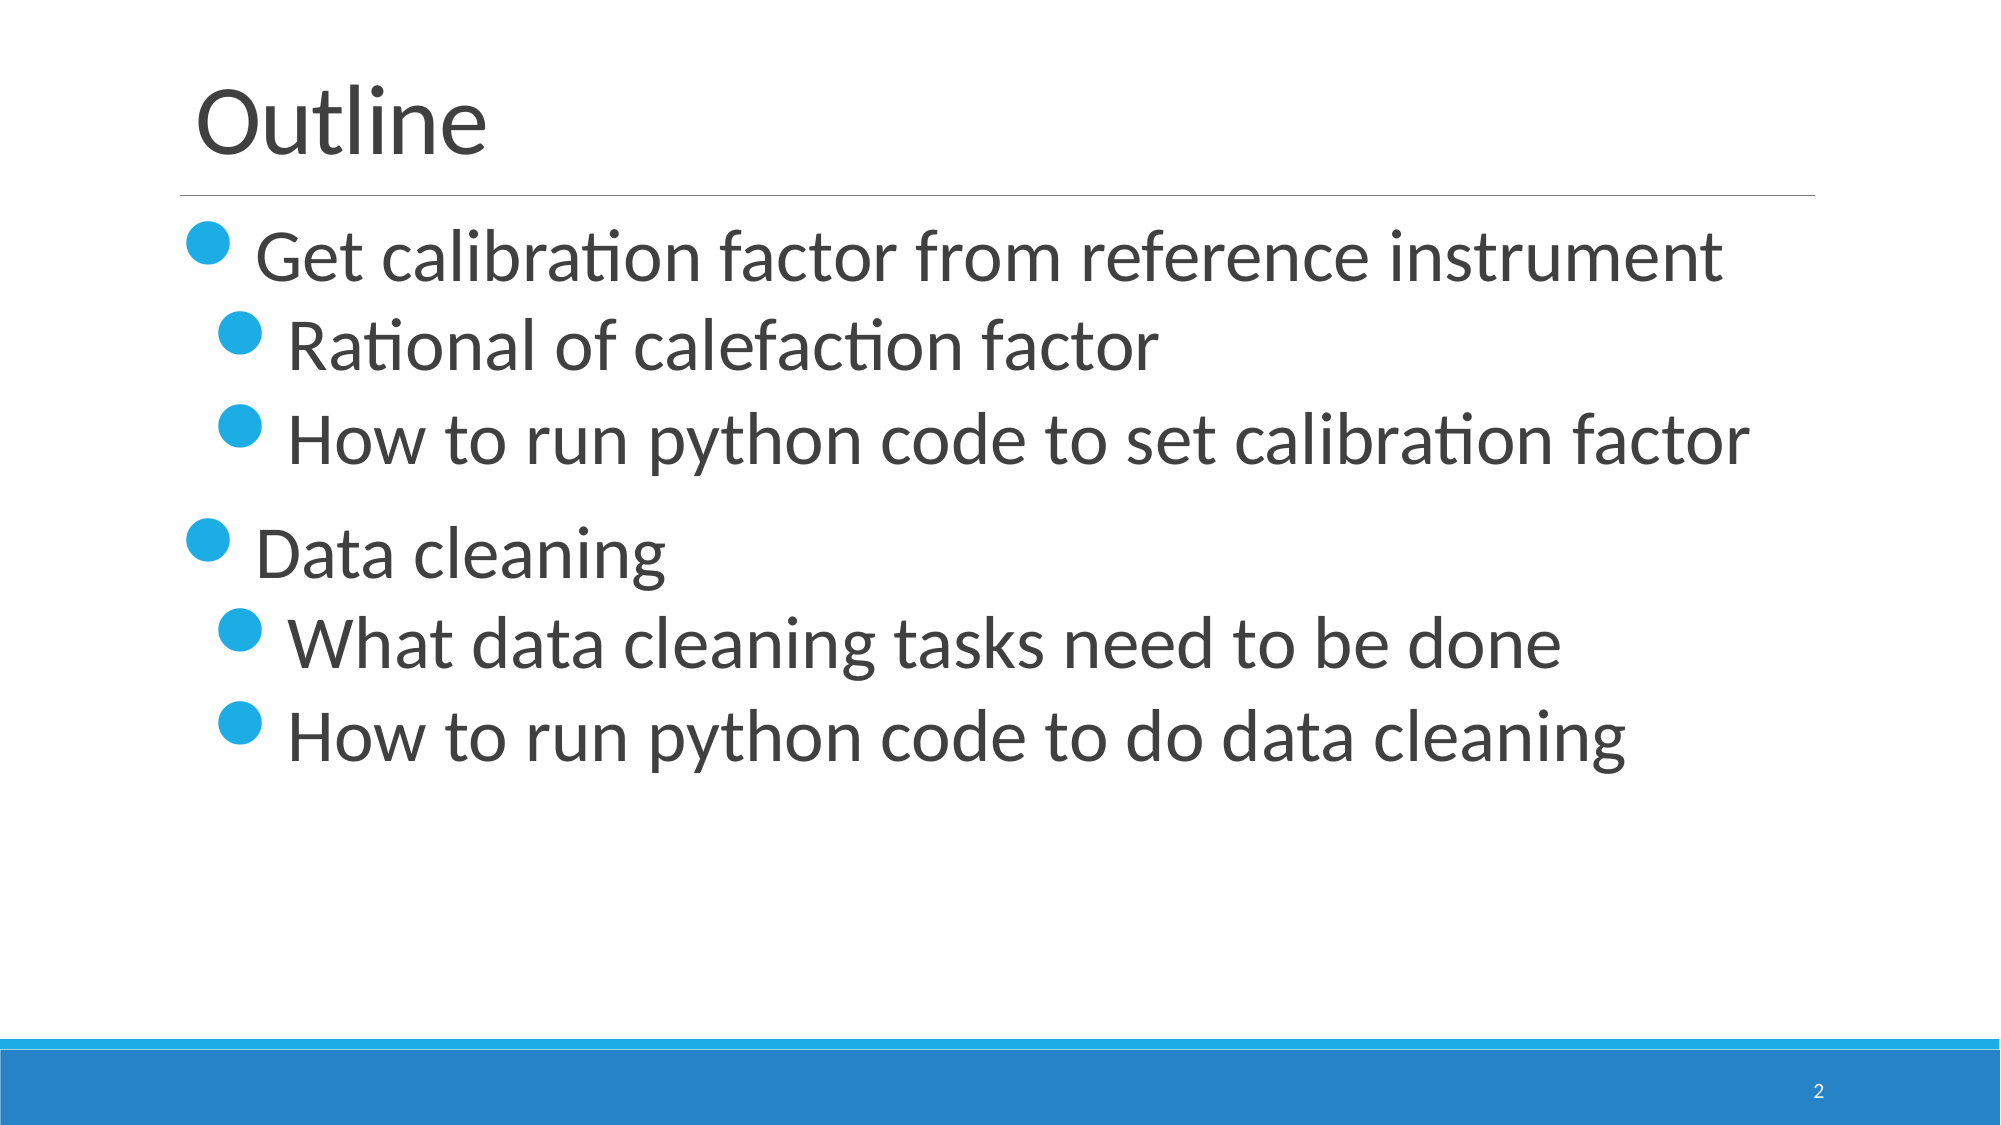

# Outline
Get calibration factor from reference instrument
Rational of calefaction factor
How to run python code to set calibration factor
Data cleaning
What data cleaning tasks need to be done
How to run python code to do data cleaning
2